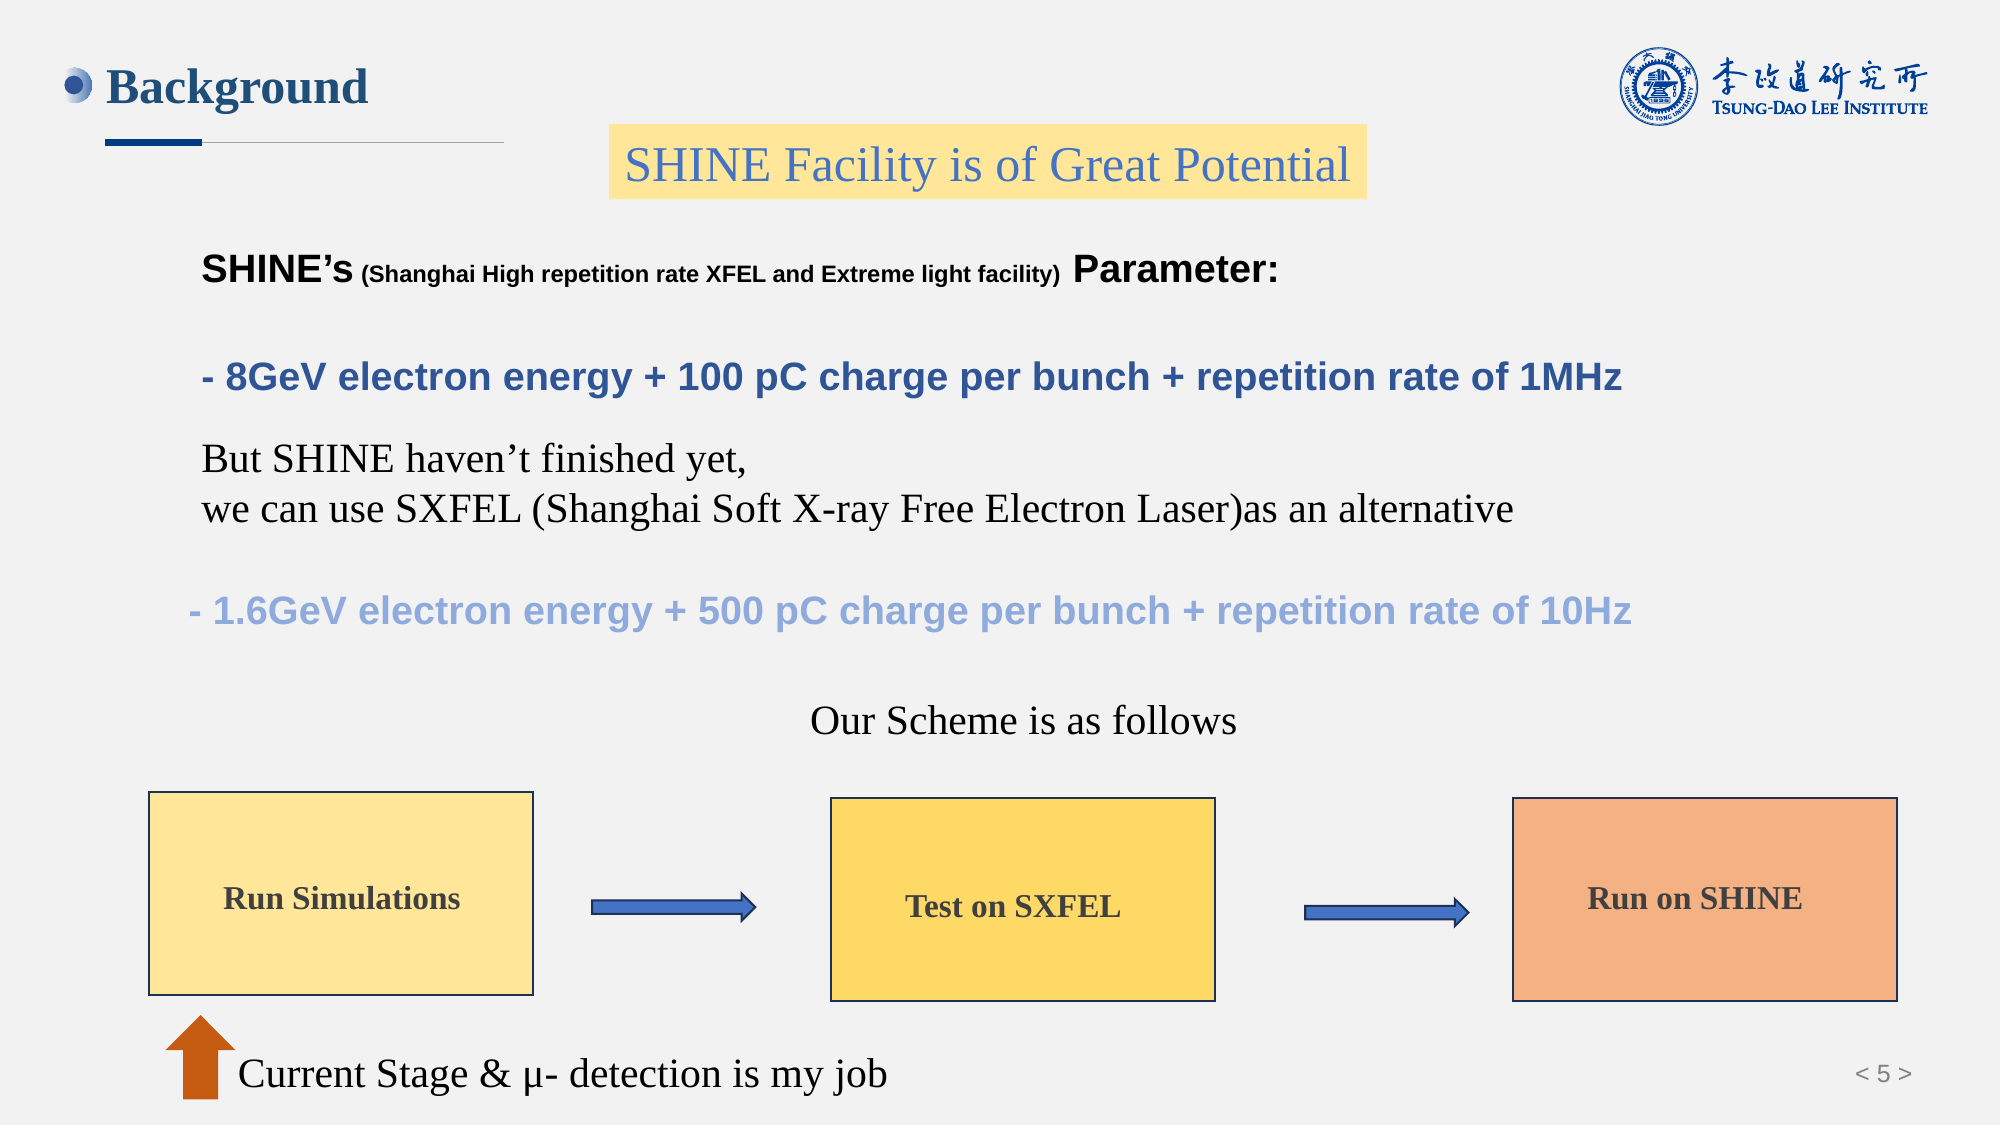

Background

SHINE Facility is of Great Potential
SHINE’s (Shanghai High repetition rate XFEL and Extreme light facility) Parameter:

- 8GeV electron energy + 100 pC charge per bunch + repetition rate of 1MHz

But SHINE haven’t finished yet,
we can use SXFEL (Shanghai Soft X-ray Free Electron Laser)as an alternative

- 1.6GeV electron energy + 500 pC charge per bunch + repetition rate of 10Hz
Our Scheme is as follows

Run Simulations
Run on SHINE
Test on SXFEL

Current Stage & μ- detection is my job